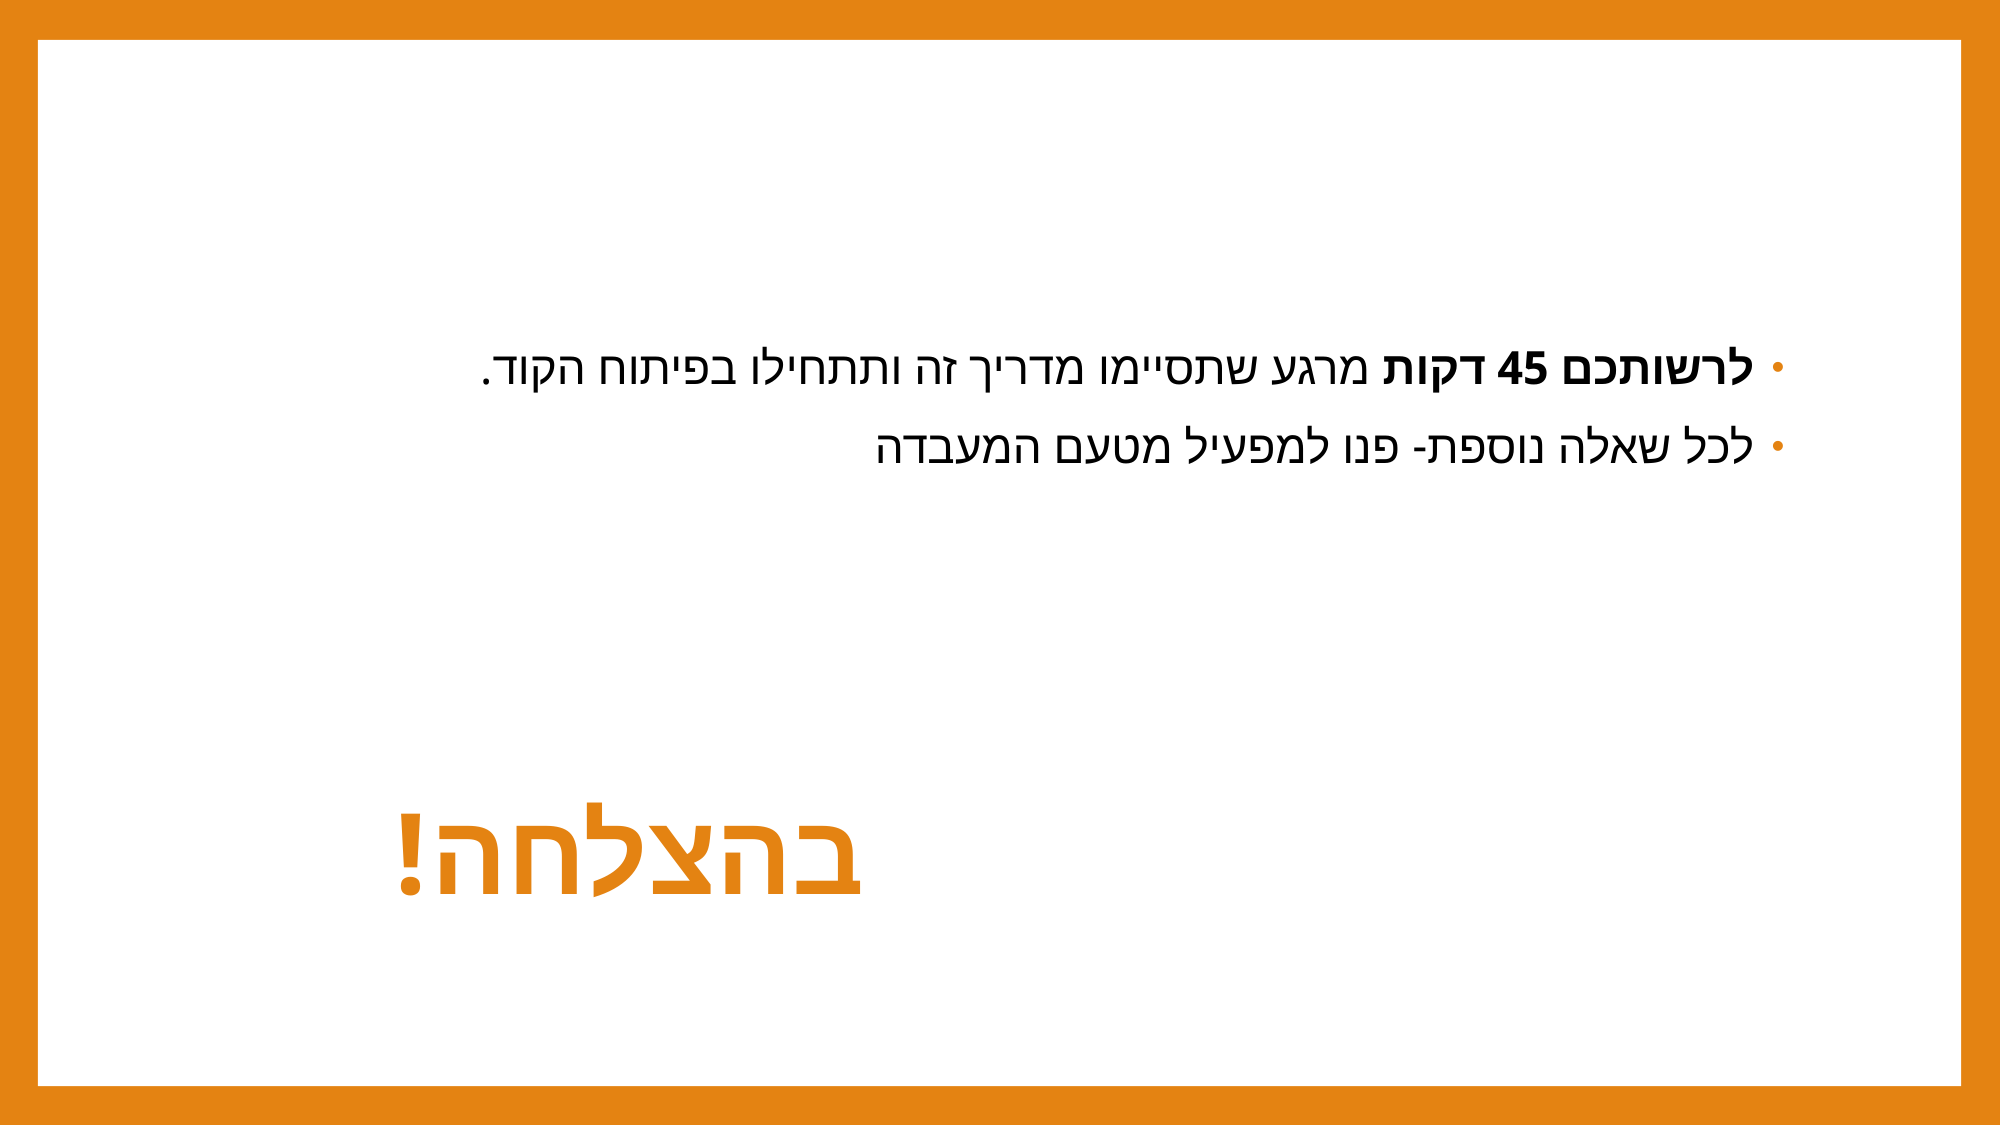

לרשותכם 45 דקות מרגע שתסיימו מדריך זה ותתחילו בפיתוח הקוד.
לכל שאלה נוספת- פנו למפעיל מטעם המעבדה
# בהצלחה!